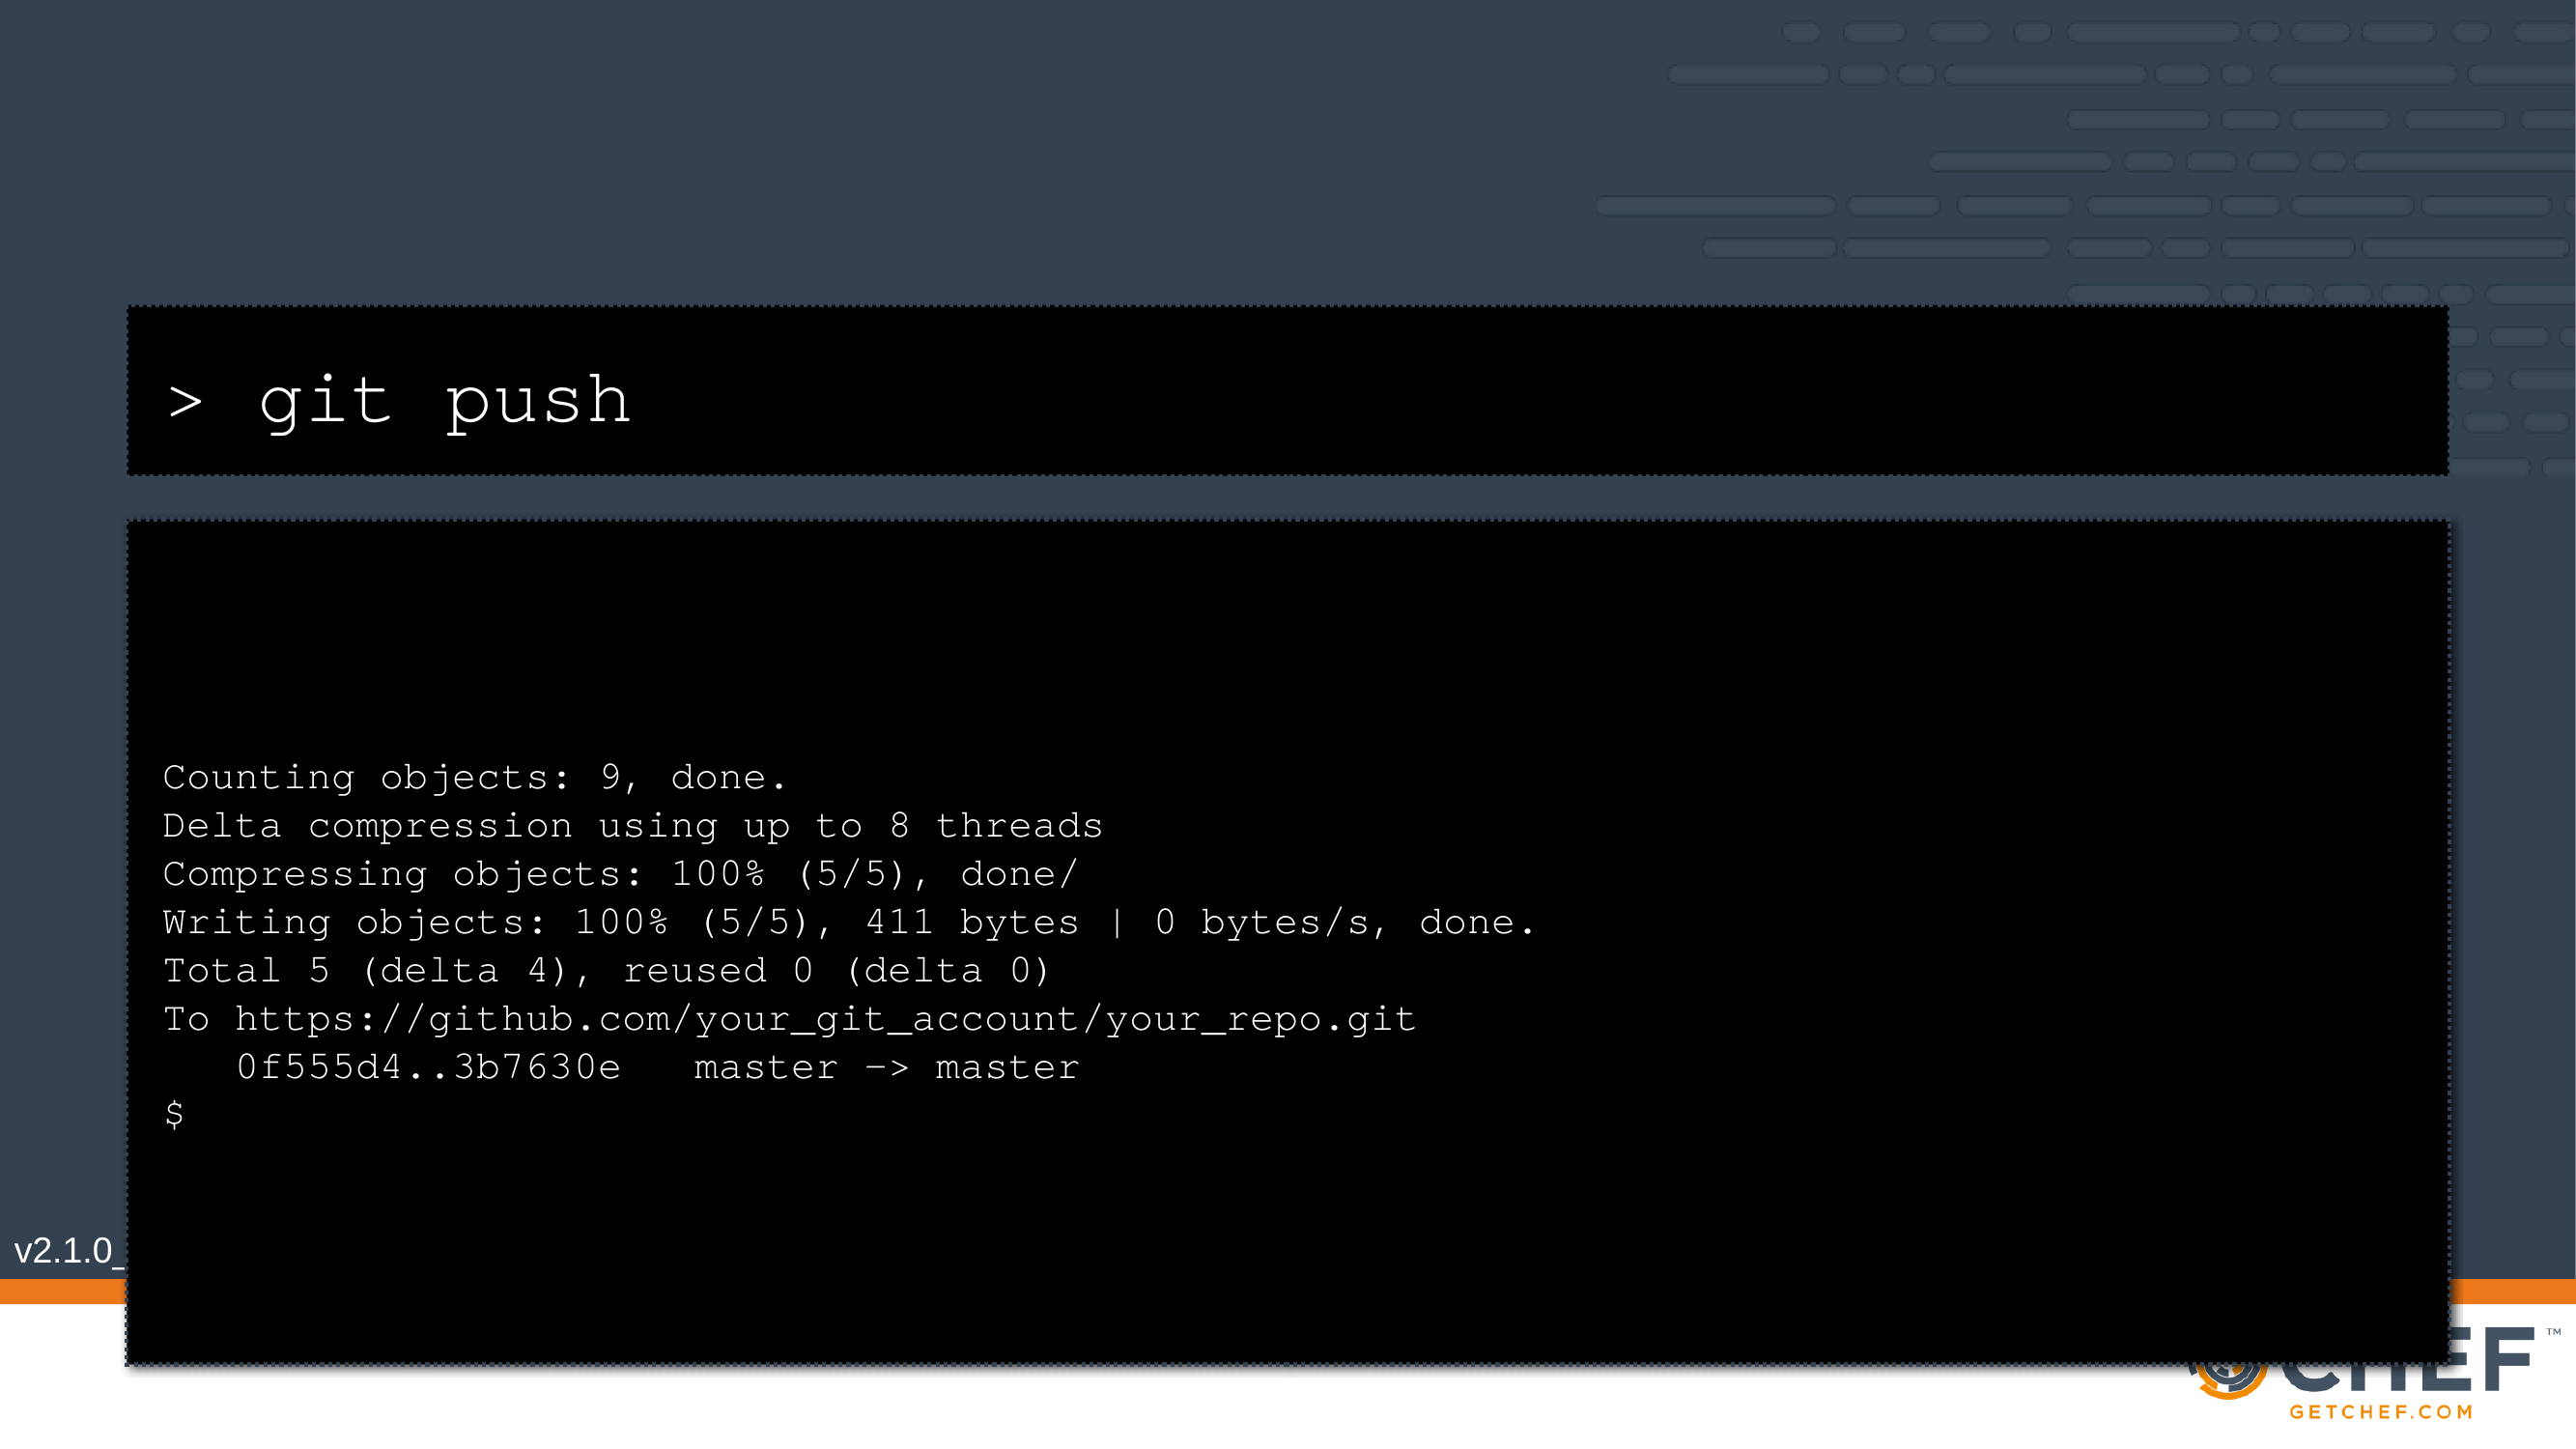

# Push files to your repo
> git push
Counting objects: 9, done.
Delta compression using up to 8 threads
Compressing objects: 100% (5/5), done/
Writing objects: 100% (5/5), 411 bytes | 0 bytes/s, done.
Total 5 (delta 4), reused 0 (delta 0)
To https://github.com/your_git_account/your_repo.git
   0f555d4..3b7630e   master -> master
$